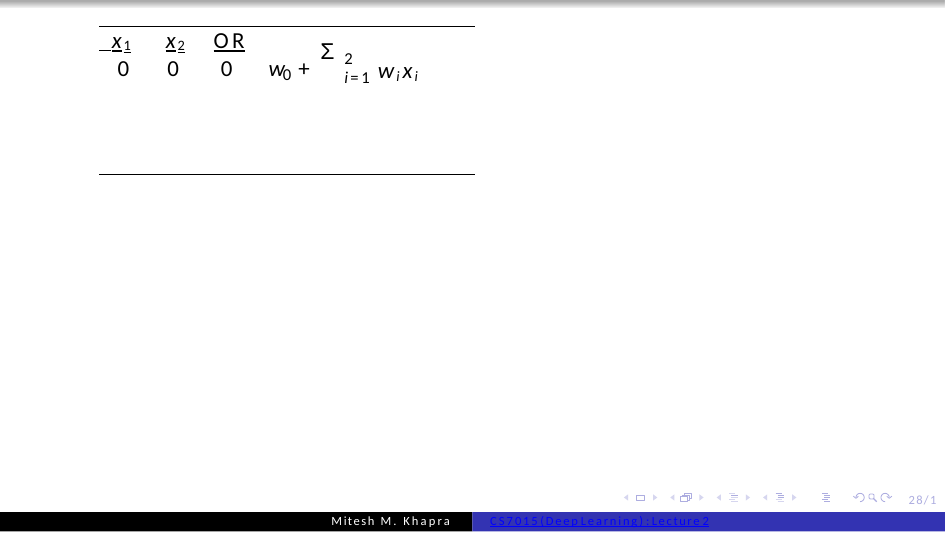

x1	x2	OR

Σ
2
i=1
0	0	0	w +
wixi
0

28/1

Mitesh M. Khapra
CS7015 (Deep Learning) : Lecture 2